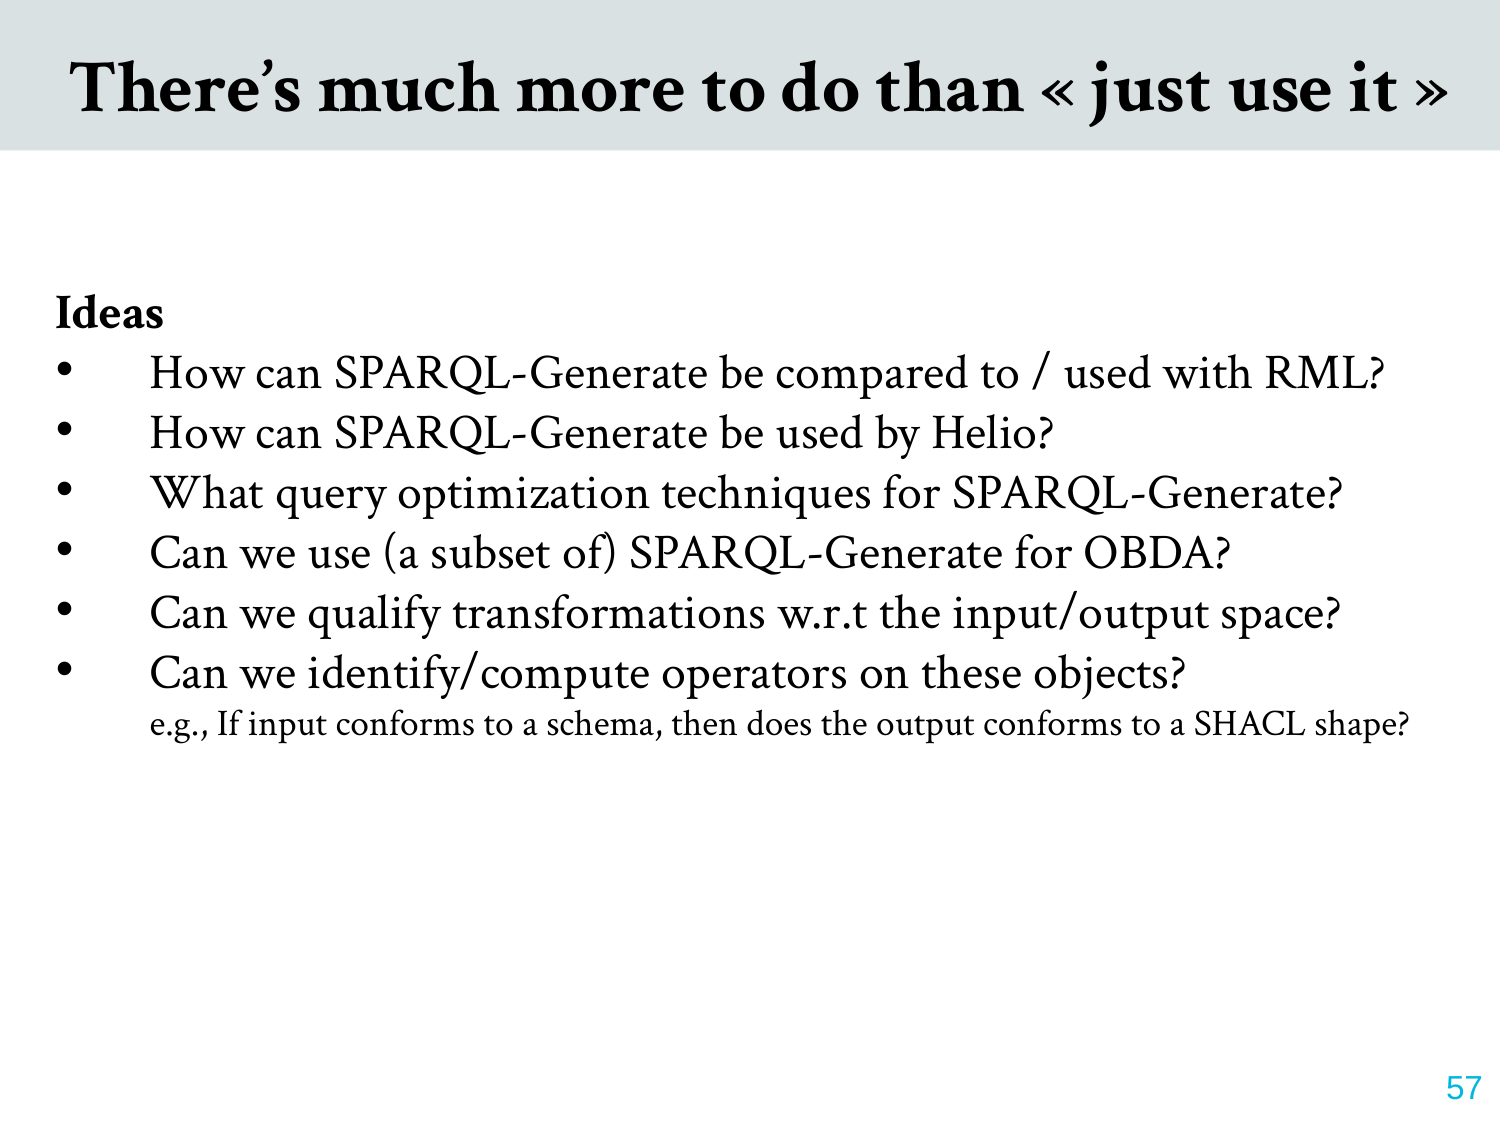

There’s much more to do than « just use it »
Ideas
How can SPARQL-Generate be compared to / used with RML?
How can SPARQL-Generate be used by Helio?
What query optimization techniques for SPARQL-Generate?
Can we use (a subset of) SPARQL-Generate for OBDA?
Can we qualify transformations w.r.t the input/output space?
Can we identify/compute operators on these objects?
e.g., If input conforms to a schema, then does the output conforms to a SHACL shape?
57